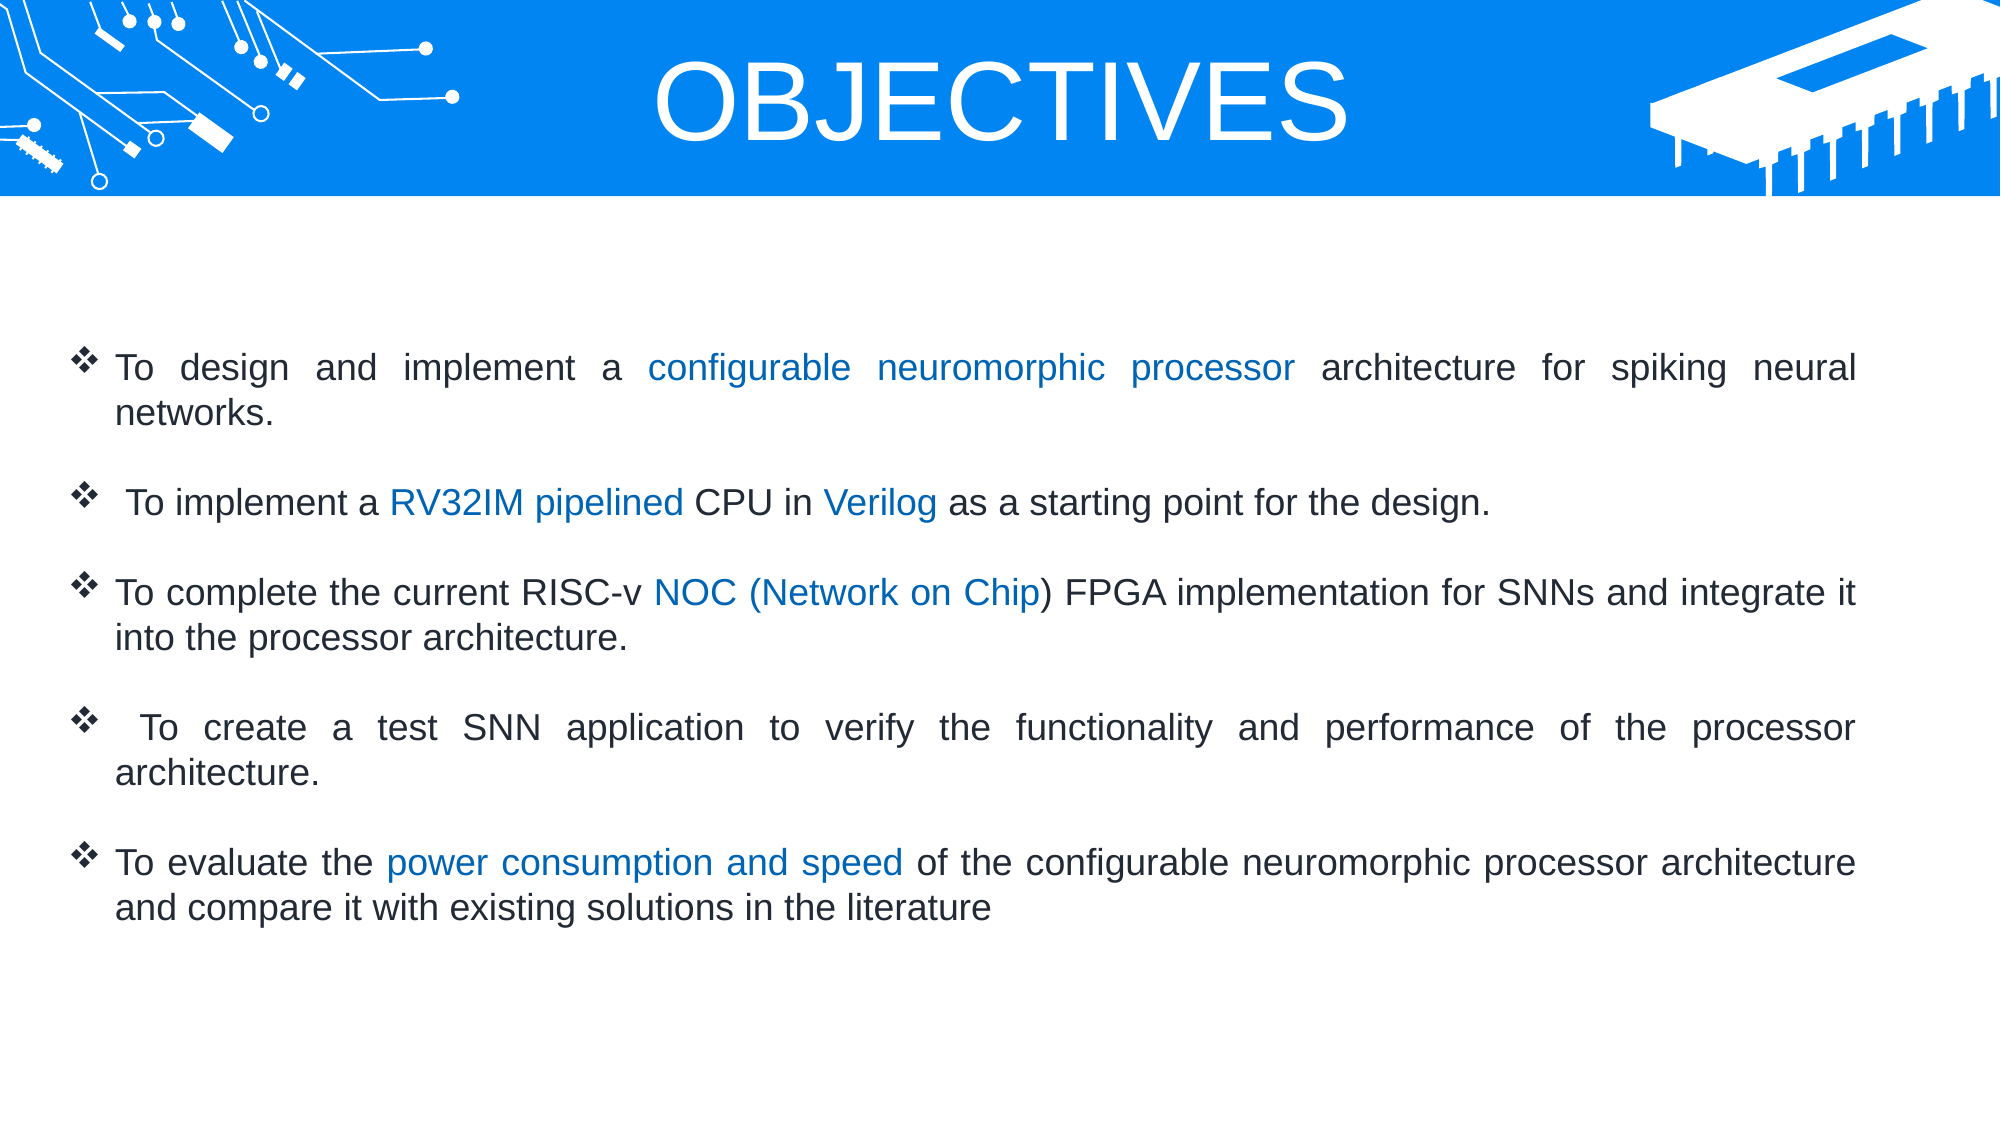

OBJECTIVES
To design and implement a configurable neuromorphic processor architecture for spiking neural networks.

 To implement a RV32IM pipelined CPU in Verilog as a starting point for the design.

To complete the current RISC-v NOC (Network on Chip) FPGA implementation for SNNs and integrate it into the processor architecture.

 To create a test SNN application to verify the functionality and performance of the processor architecture.

To evaluate the power consumption and speed of the configurable neuromorphic processor architecture and compare it with existing solutions in the literature